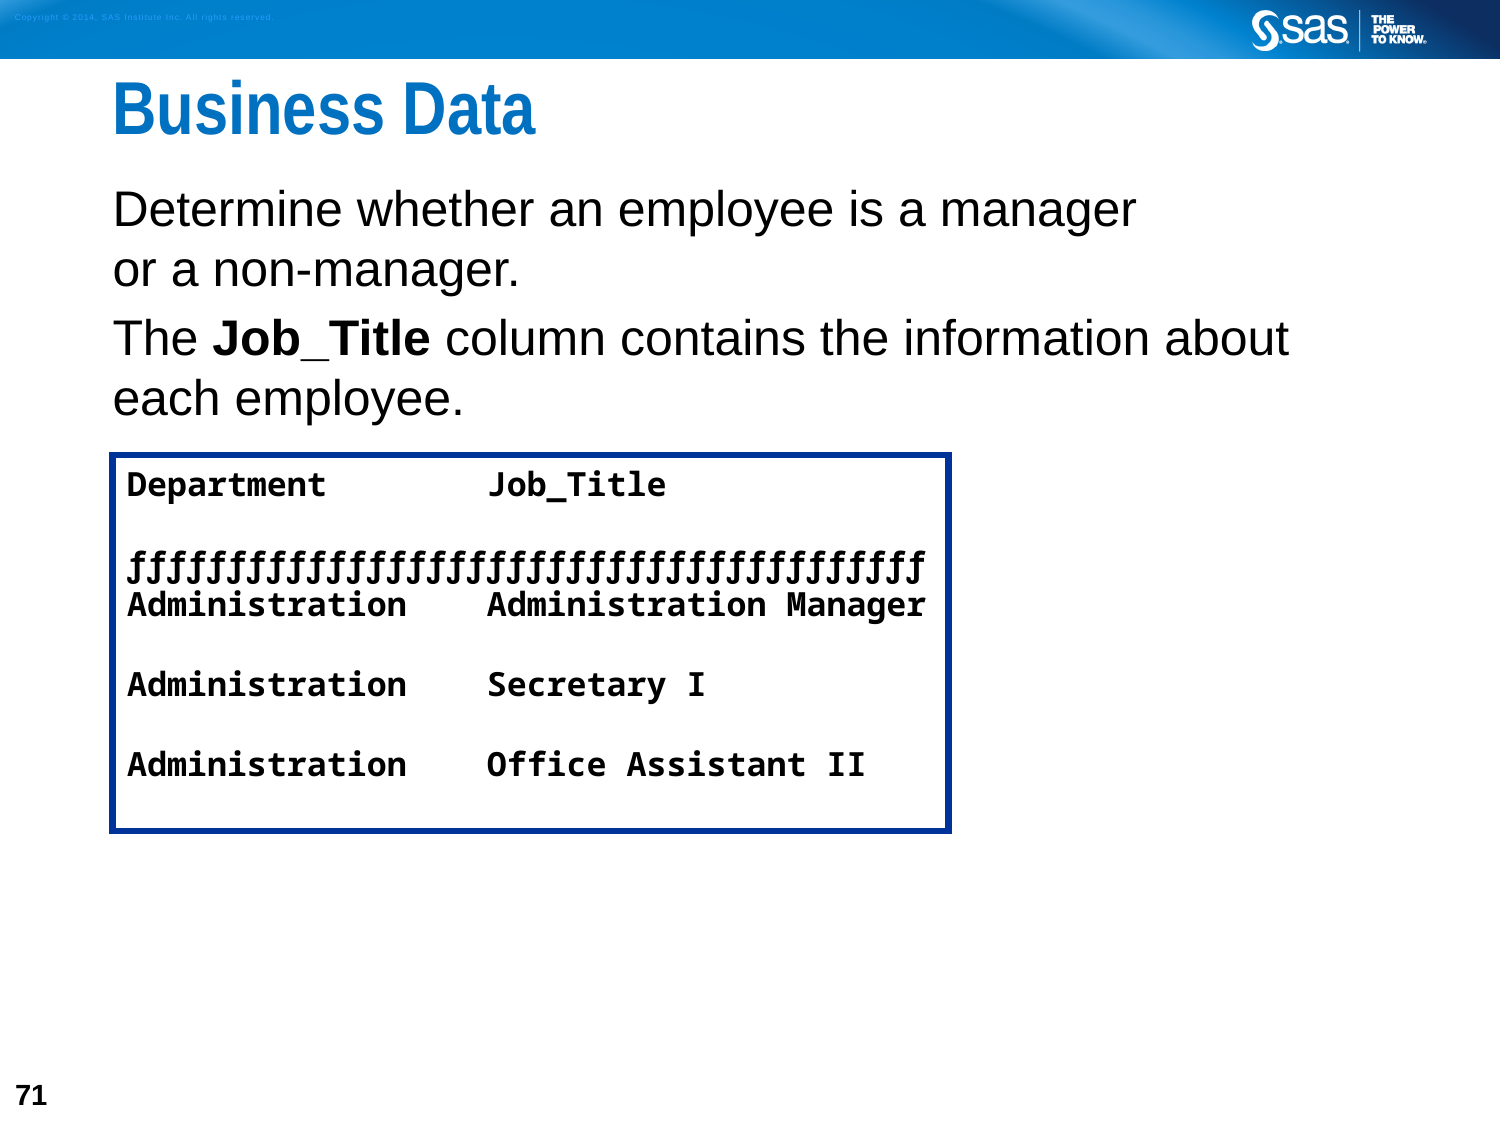

# Business Data
Determine whether an employee is a manager
or a non-manager.
The Job_Title column contains the information about
each employee.

Department        Job_Title
ƒƒƒƒƒƒƒƒƒƒƒƒƒƒƒƒƒƒƒƒƒƒƒƒƒƒƒƒƒƒƒƒƒƒƒƒƒƒƒƒ
Administration    Administration Manager
Administration    Secretary I
Administration    Office Assistant II